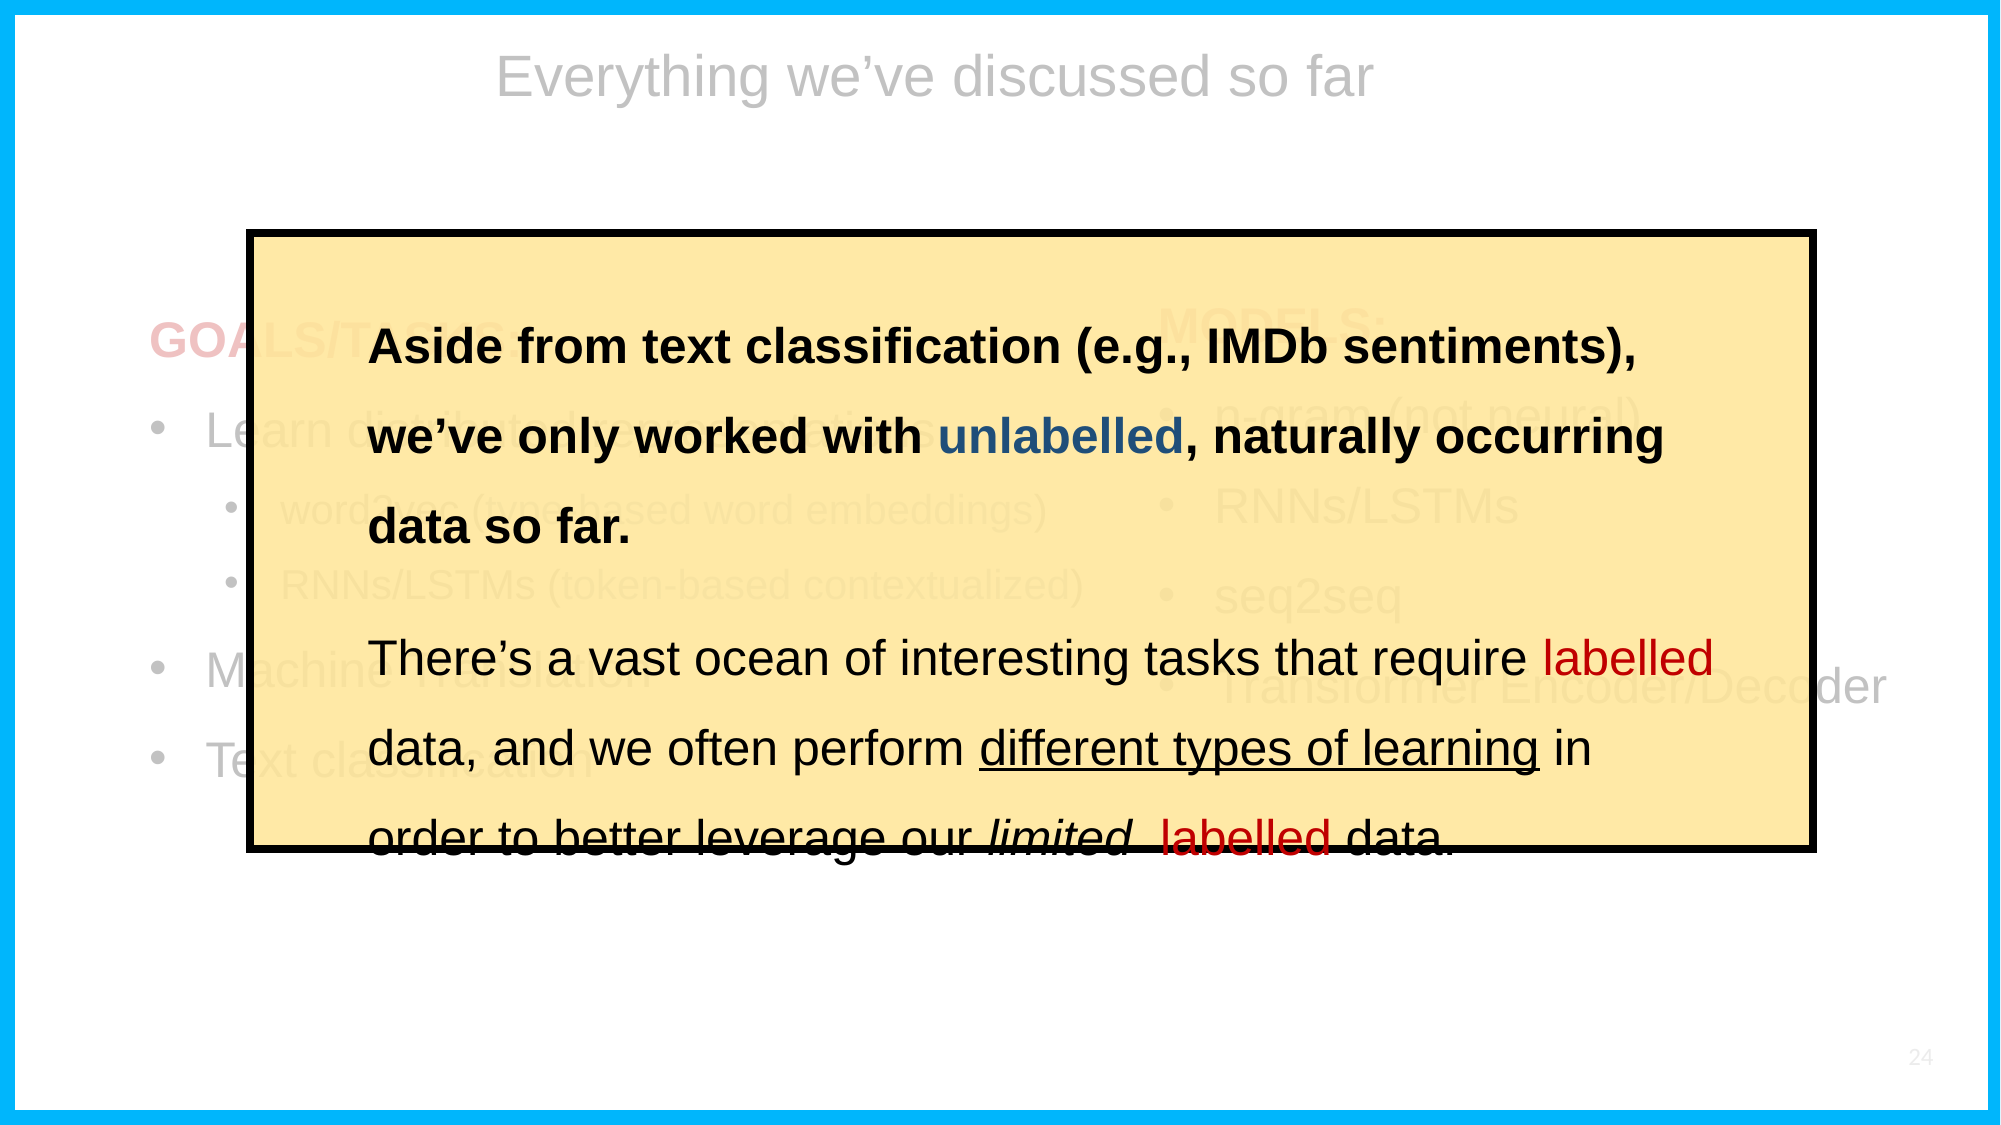

# Everything we’ve discussed so far

MODELS:
n-gram (not neural)
RNNs/LSTMs
seq2seq
Transformer Encoder/Decoder
GOALS/TASKS:
Learn distributed representations
word2vec (type-based word embeddings)
RNNs/LSTMs (token-based contextualized)
Machine Translation
Text classification
Aside from text classification (e.g., IMDb sentiments), we’ve only worked with unlabelled, naturally occurring data so far.
There’s a vast ocean of interesting tasks that require labelled data, and we often perform different types of learning in order to better leverage our limited  labelled data.
24